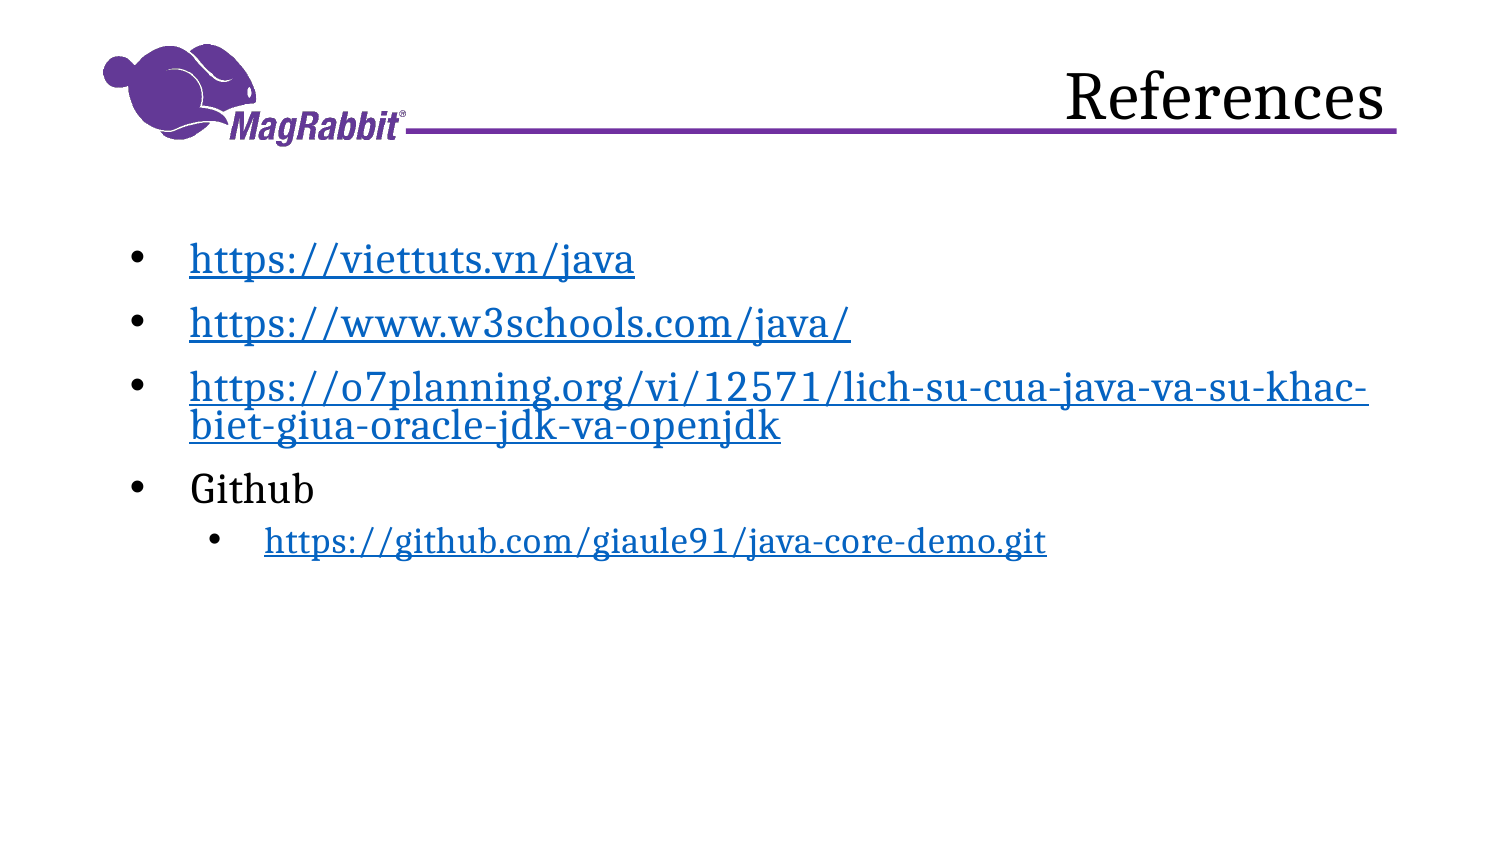

# References
https://viettuts.vn/java
https://www.w3schools.com/java/
https://o7planning.org/vi/12571/lich-su-cua-java-va-su-khac-biet-giua-oracle-jdk-va-openjdk
Github
https://github.com/giaule91/java-core-demo.git